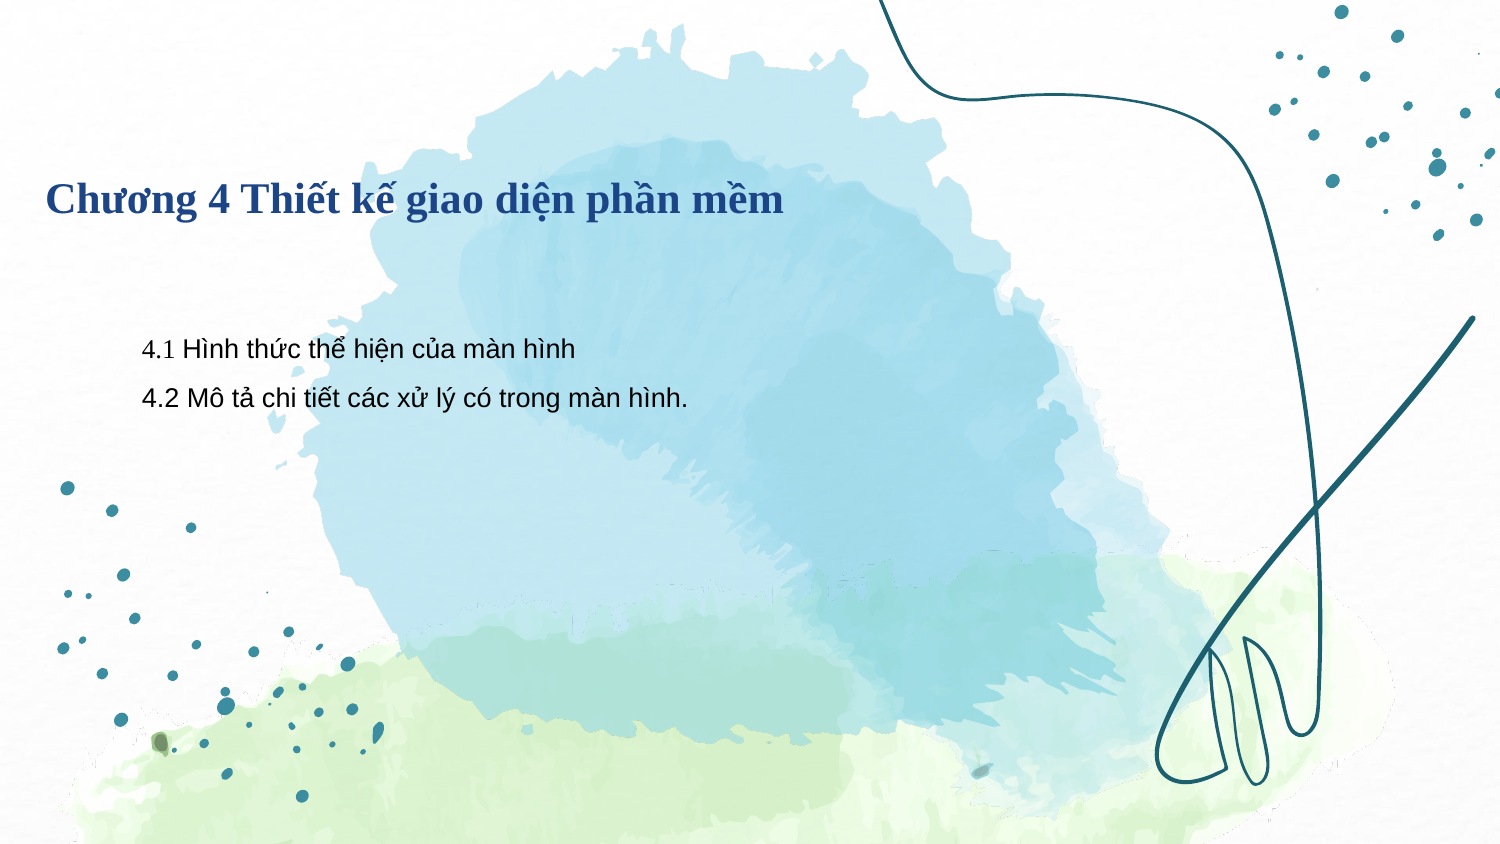

# Chương 4 Thiết kế giao diện phần mềm
4.1 Hình thức thể hiện của màn hình
4.2 Mô tả chi tiết các xử lý có trong màn hình.